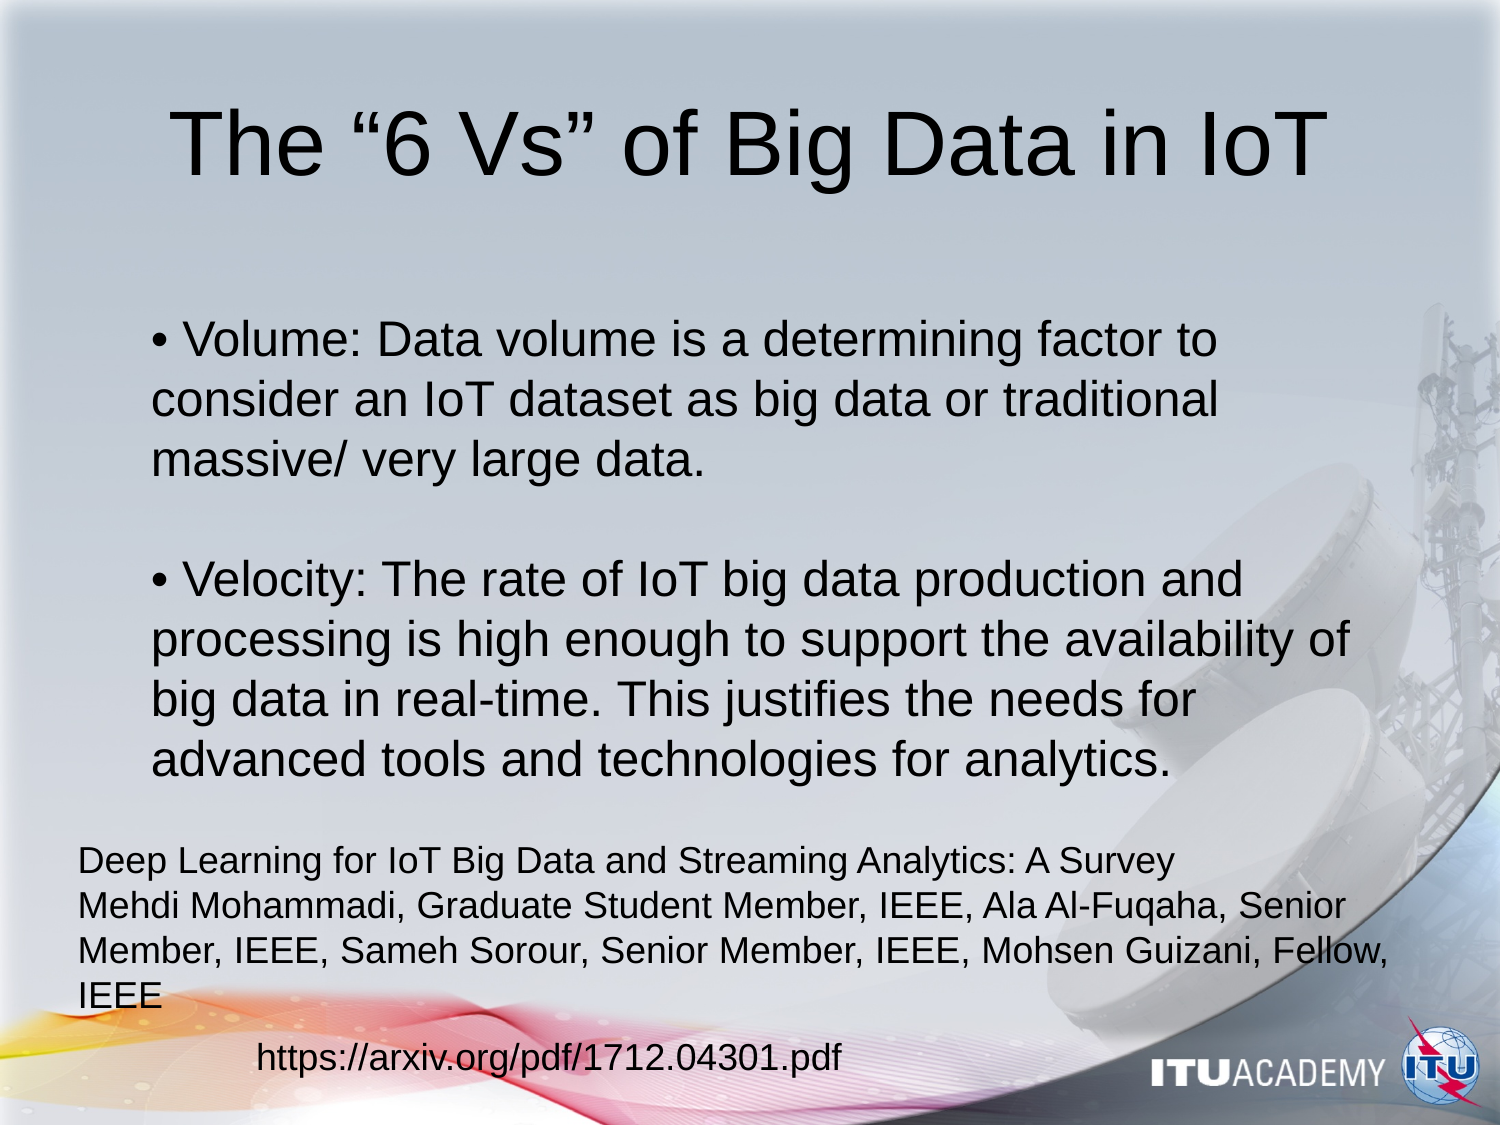

# The “6 Vs” of Big Data in IoT
• Volume: Data volume is a determining factor to consider an IoT dataset as big data or traditional massive/ very large data.
• Velocity: The rate of IoT big data production and processing is high enough to support the availability of big data in real-time. This justifies the needs for advanced tools and technologies for analytics.
Deep Learning for IoT Big Data and Streaming Analytics: A Survey
Mehdi Mohammadi, Graduate Student Member, IEEE, Ala Al-Fuqaha, Senior Member, IEEE, Sameh Sorour, Senior Member, IEEE, Mohsen Guizani, Fellow, IEEE
https://arxiv.org/pdf/1712.04301.pdf